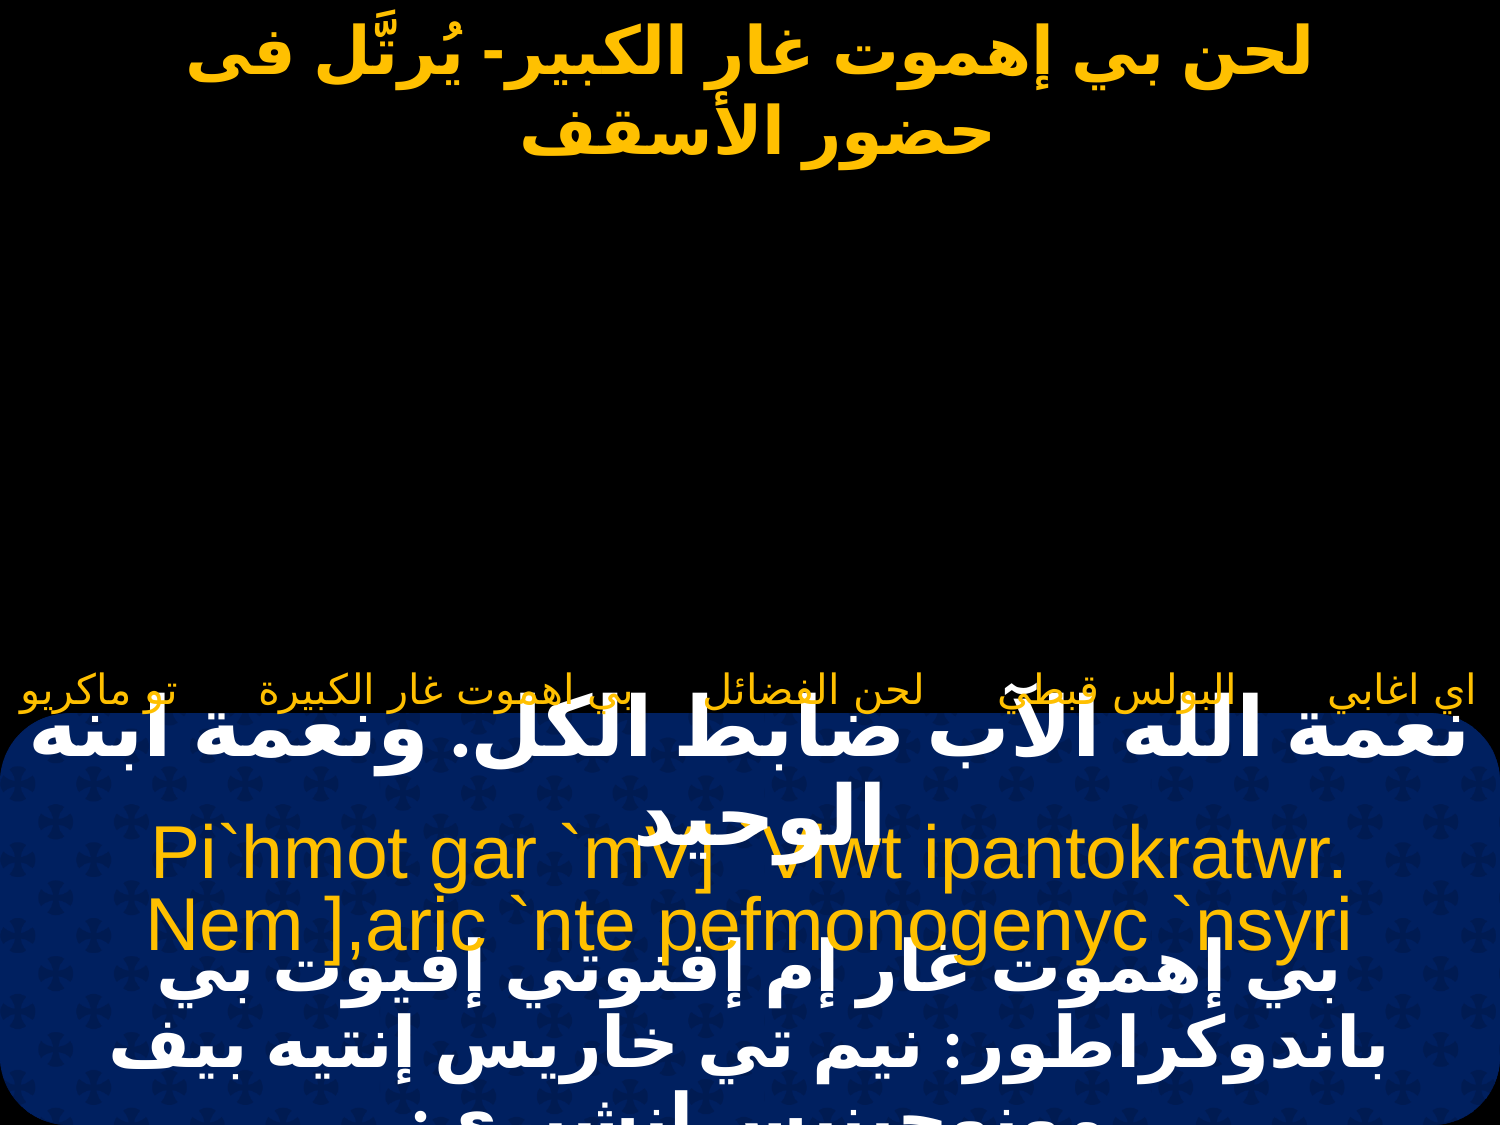

# بي إهموت غار الكبير
تو ماكريو
بي اهموت غار الكبيرة
لحن الفضائل
البولس قبطي
اي اغابي
نعمة الله الآب ضابط الكل. ونعمة ابنه الوحيد
Pi`hmot gar `mV] `Viwt ipantokratwr. Nem ],aric `nte pefmonogenyc `nsyri
بي إهموت غار إم إفنوتي إفيوت بي باندوكراطور: نيم تي خاريس إنتيه بيف مونوجينيس إنشيري: